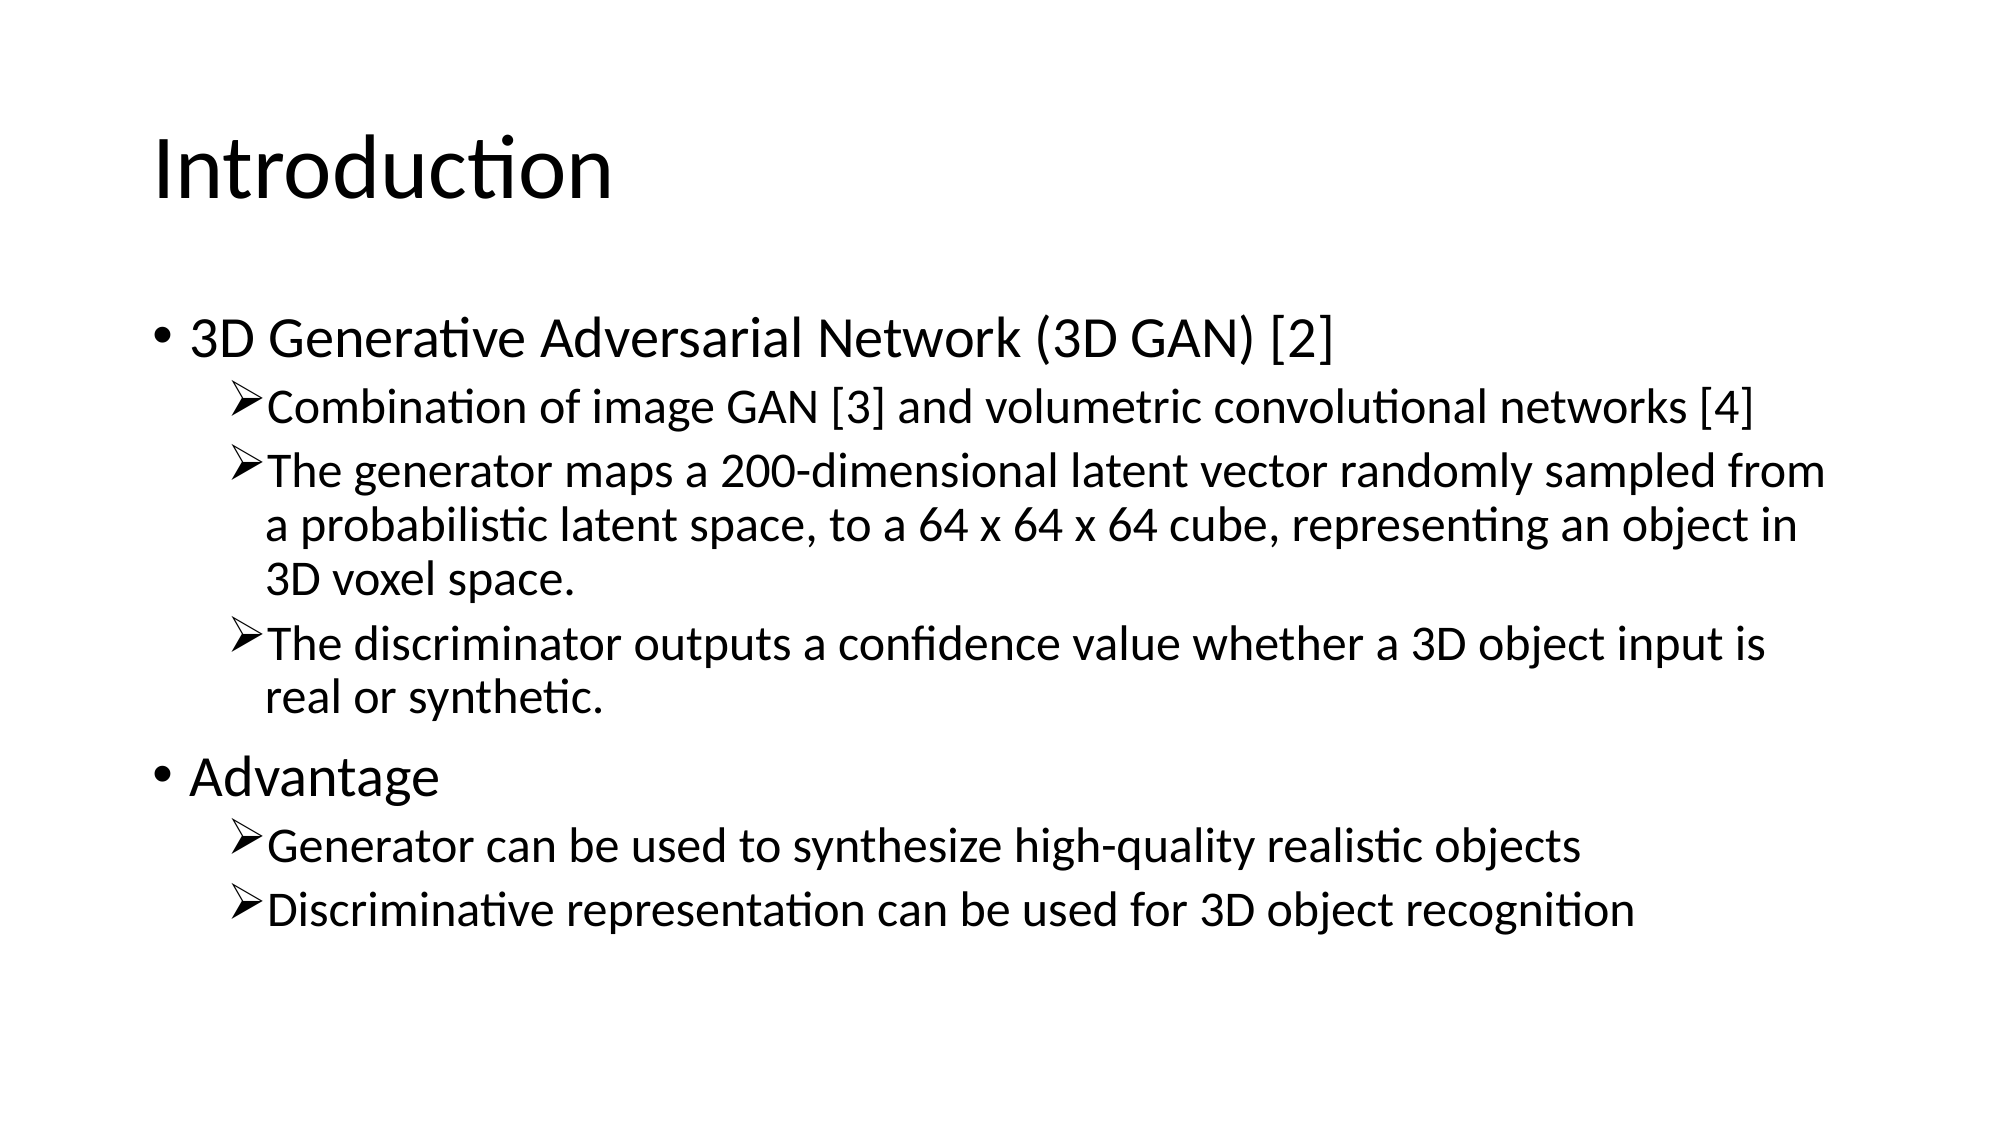

# Introduction
3D Generative Adversarial Network (3D GAN) [2]
Combination of image GAN [3] and volumetric convolutional networks [4]
The generator maps a 200-dimensional latent vector randomly sampled from a probabilistic latent space, to a 64 x 64 x 64 cube, representing an object in 3D voxel space.
The discriminator outputs a confidence value whether a 3D object input is real or synthetic.
Advantage
Generator can be used to synthesize high-quality realistic objects
Discriminative representation can be used for 3D object recognition